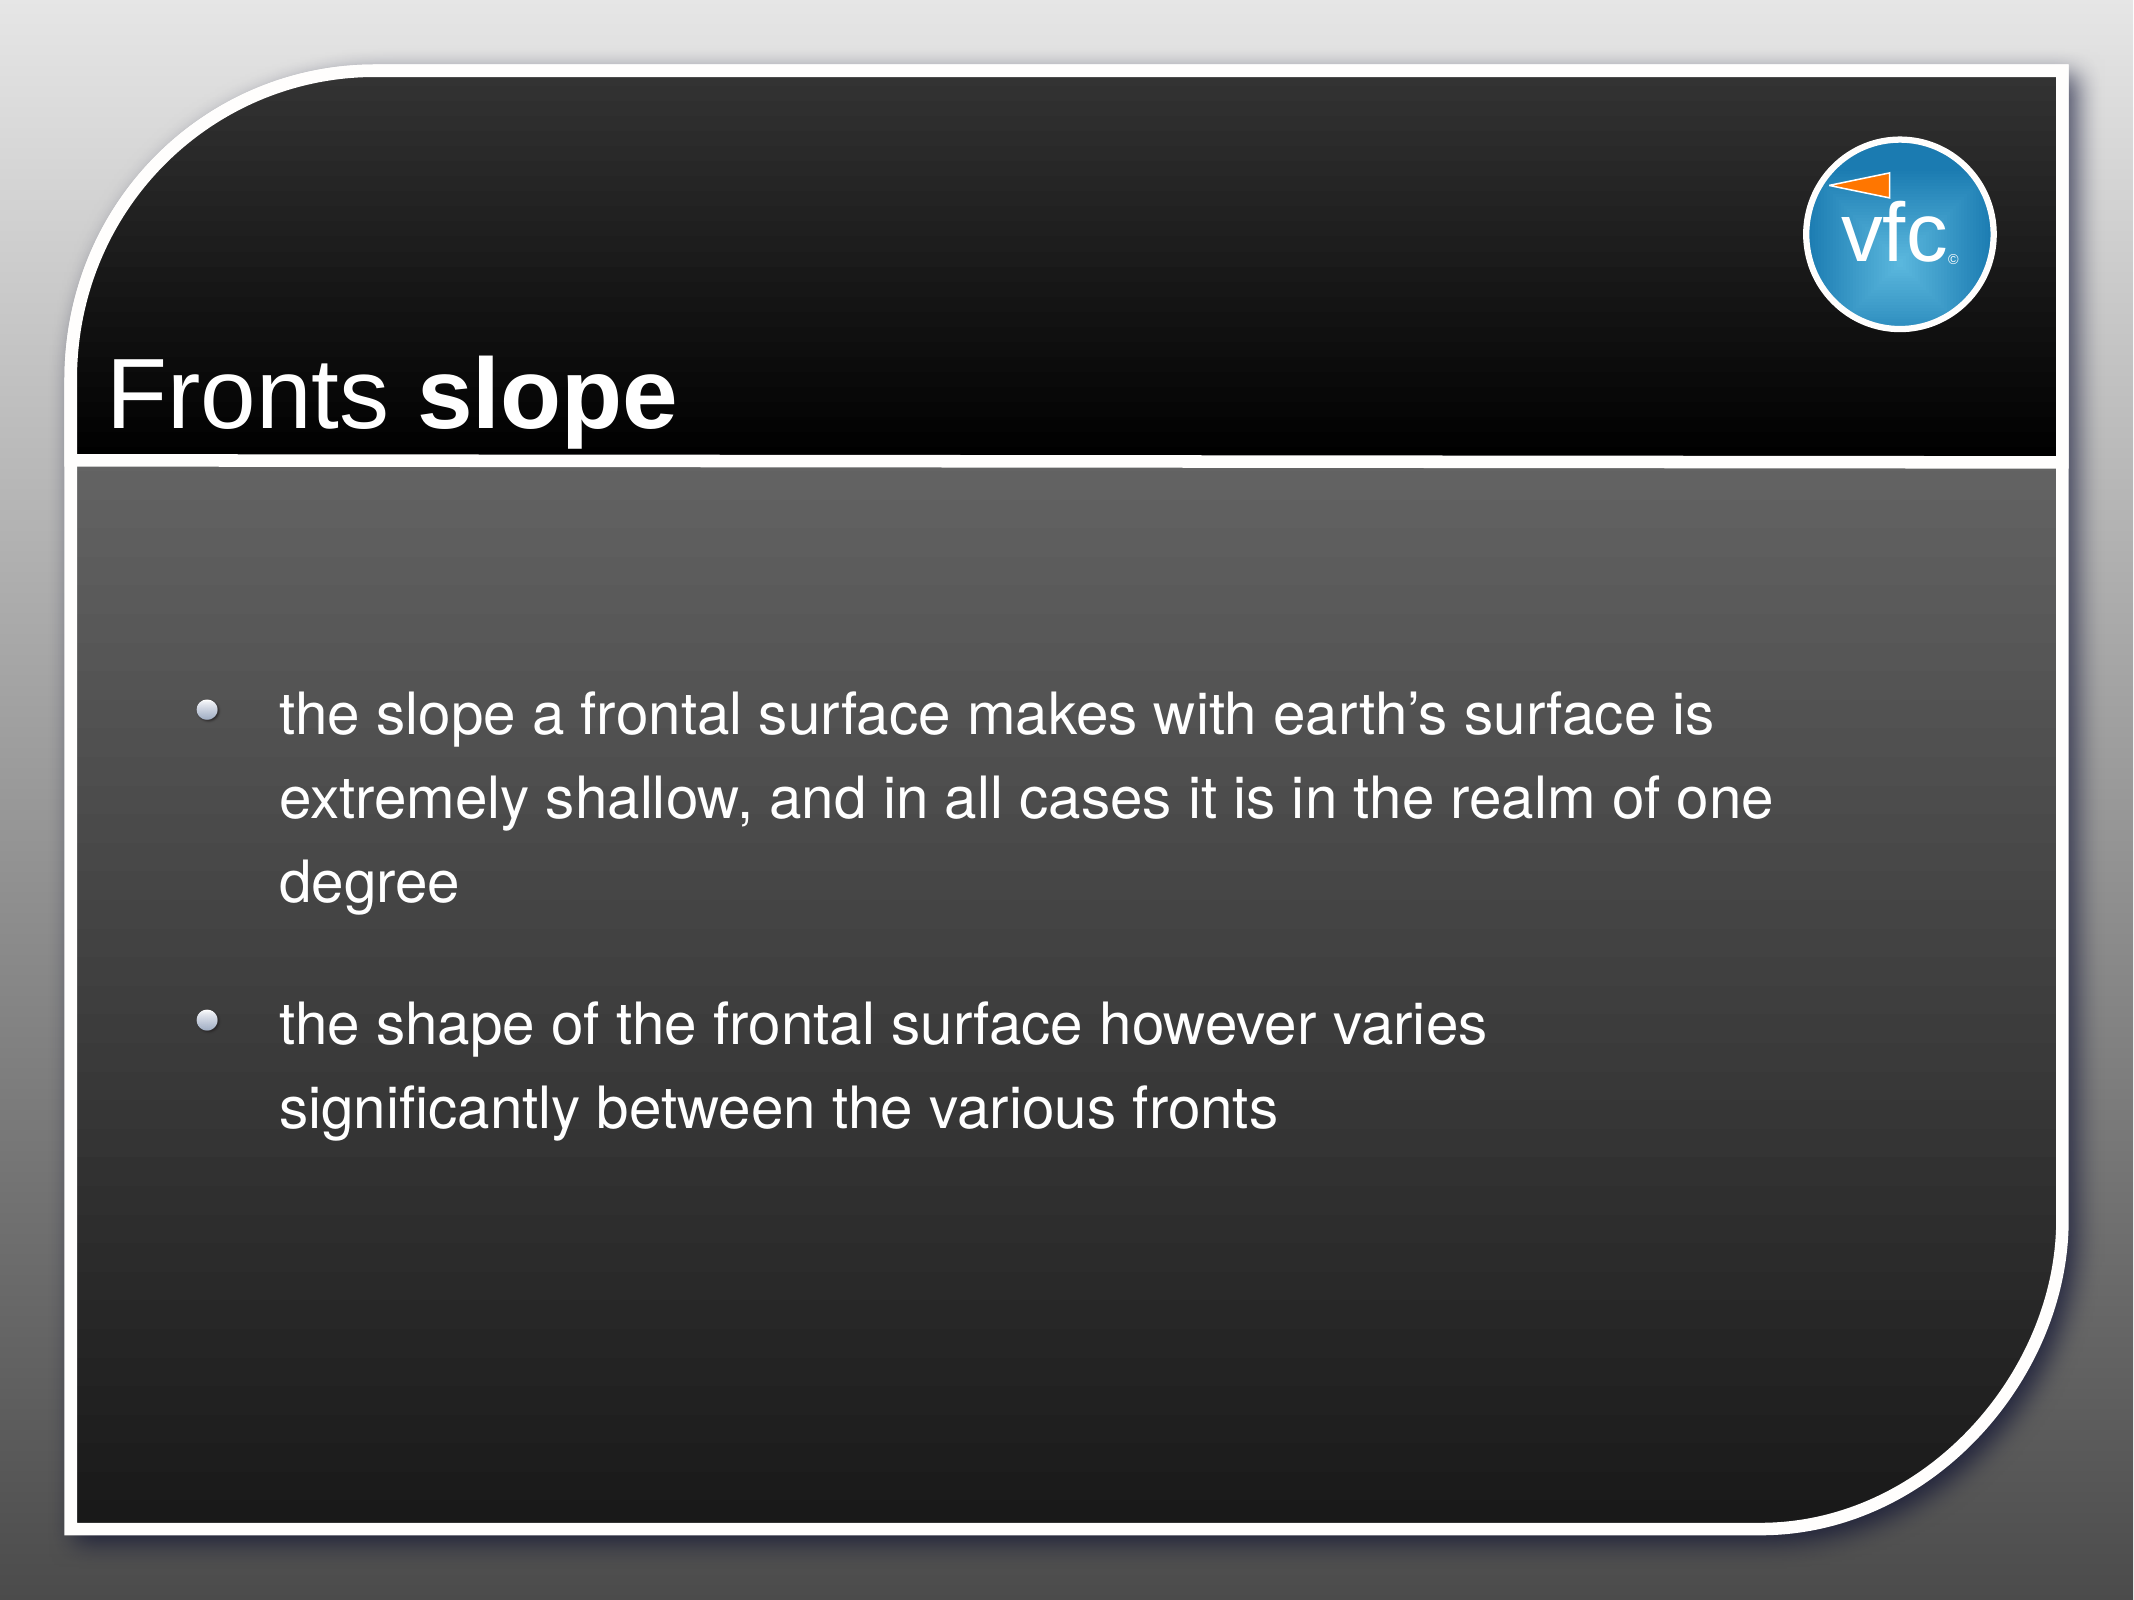

vfc©

# Fronts slope

the slope a frontal surface makes with earth’s surface is extremely shallow, and in all cases it is in the realm of one degree
the shape of the frontal surface however varies significantly between the various fronts